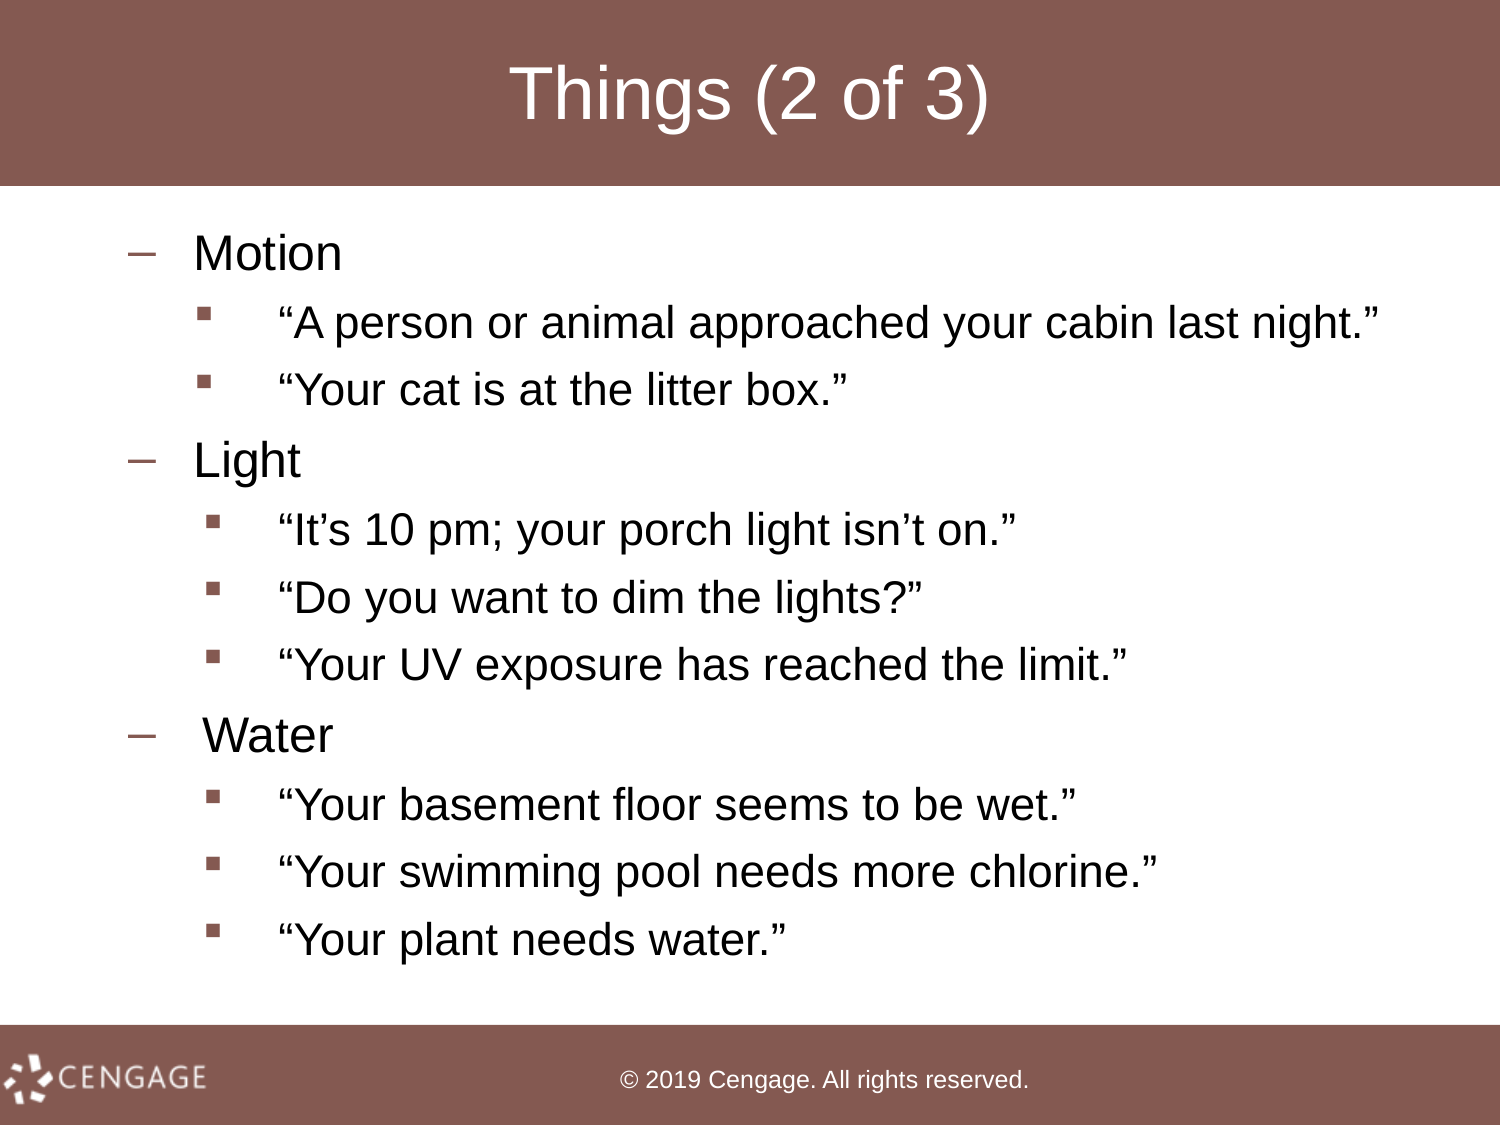

# Things (2 of 3)
Motion
“A person or animal approached your cabin last night.”
“Your cat is at the litter box.”
Light
“It’s 10 pm; your porch light isn’t on.”
“Do you want to dim the lights?”
“Your UV exposure has reached the limit.”
Water
“Your basement floor seems to be wet.”
“Your swimming pool needs more chlorine.”
“Your plant needs water.”